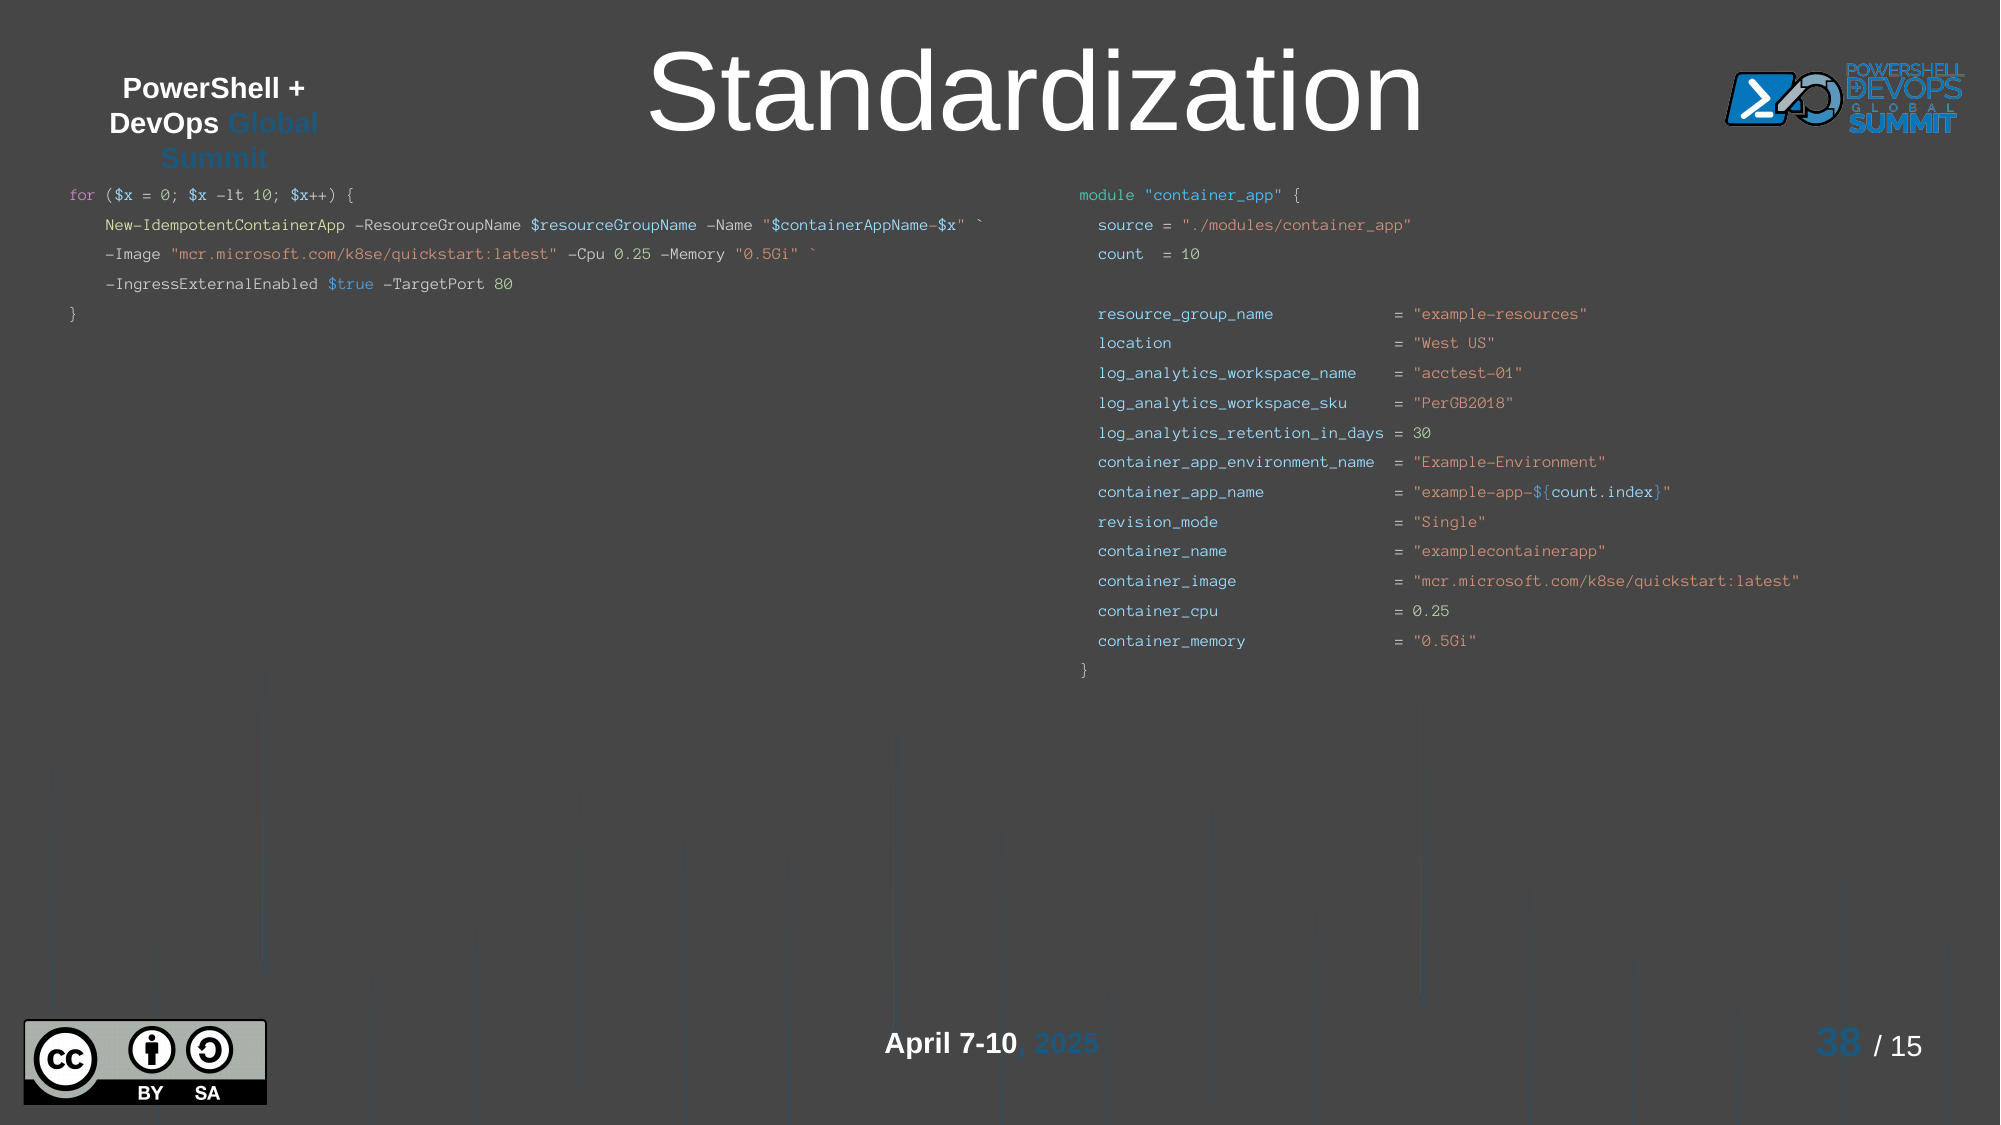

# Standardization
for ($x = 0; $x -lt 10; $x++) {
    New-IdempotentContainerApp -ResourceGroupName $resourceGroupName -Name "$containerAppName-$x" `
    -Image "mcr.microsoft.com/k8se/quickstart:latest" -Cpu 0.25 -Memory "0.5Gi" `
	-IngressExternalEnabled $true -TargetPort 80
}

module "container_app" {
  source = "./modules/container_app"
  count  = 10

  resource_group_name             = "example-resources"
  location                        = "West US"
  log_analytics_workspace_name    = "acctest-01"
  log_analytics_workspace_sku     = "PerGB2018"
  log_analytics_retention_in_days = 30
  container_app_environment_name  = "Example-Environment"
  container_app_name              = "example-app-${count.index}"
  revision_mode                   = "Single"
  container_name                  = "examplecontainerapp"
  container_image                 = "mcr.microsoft.com/k8se/quickstart:latest"
  container_cpu                   = 0.25
  container_memory                = "0.5Gi"
}